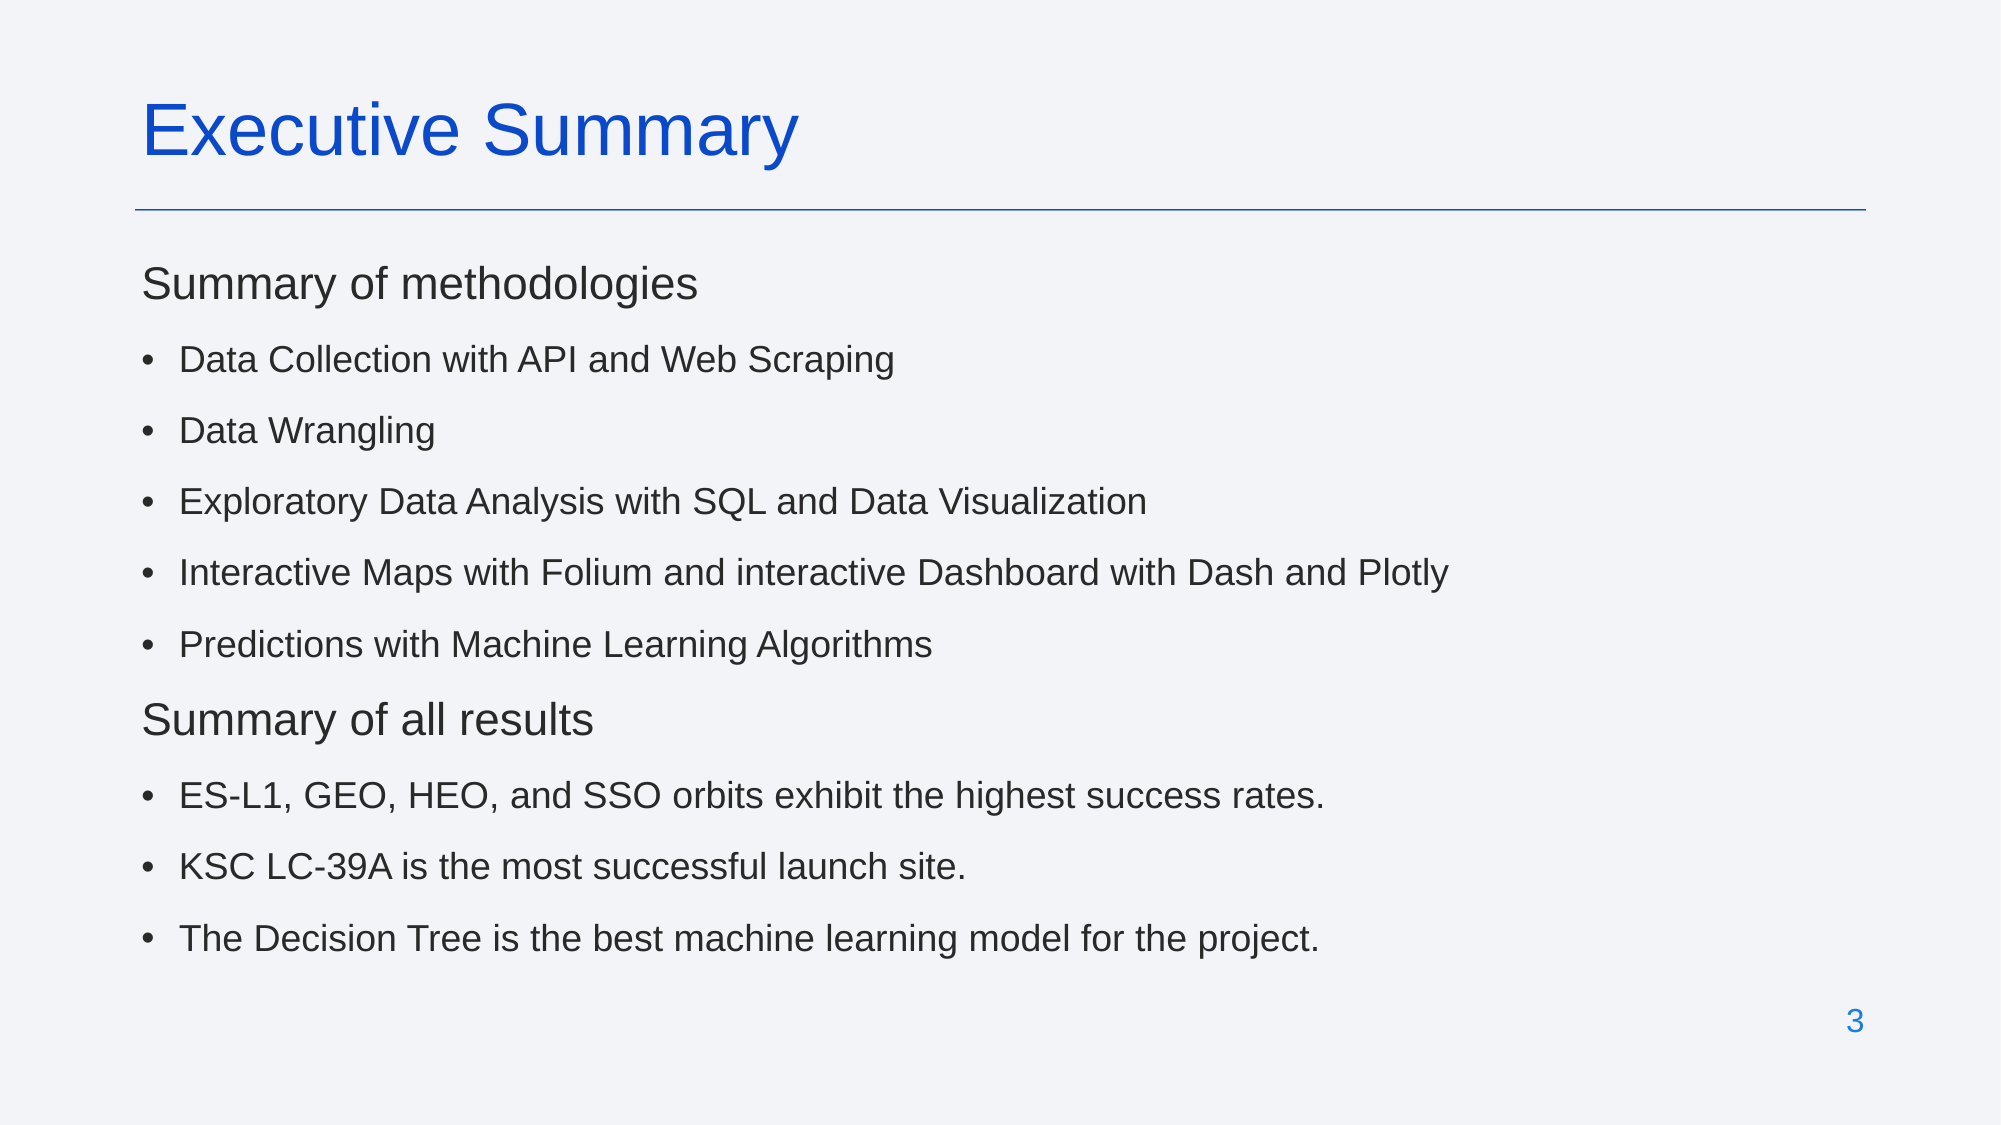

Executive Summary
Summary of methodologies
Data Collection with API and Web Scraping
Data Wrangling
Exploratory Data Analysis with SQL and Data Visualization
Interactive Maps with Folium and interactive Dashboard with Dash and Plotly
Predictions with Machine Learning Algorithms
Summary of all results
ES-L1, GEO, HEO, and SSO orbits exhibit the highest success rates.
KSC LC-39A is the most successful launch site.
The Decision Tree is the best machine learning model for the project.

3